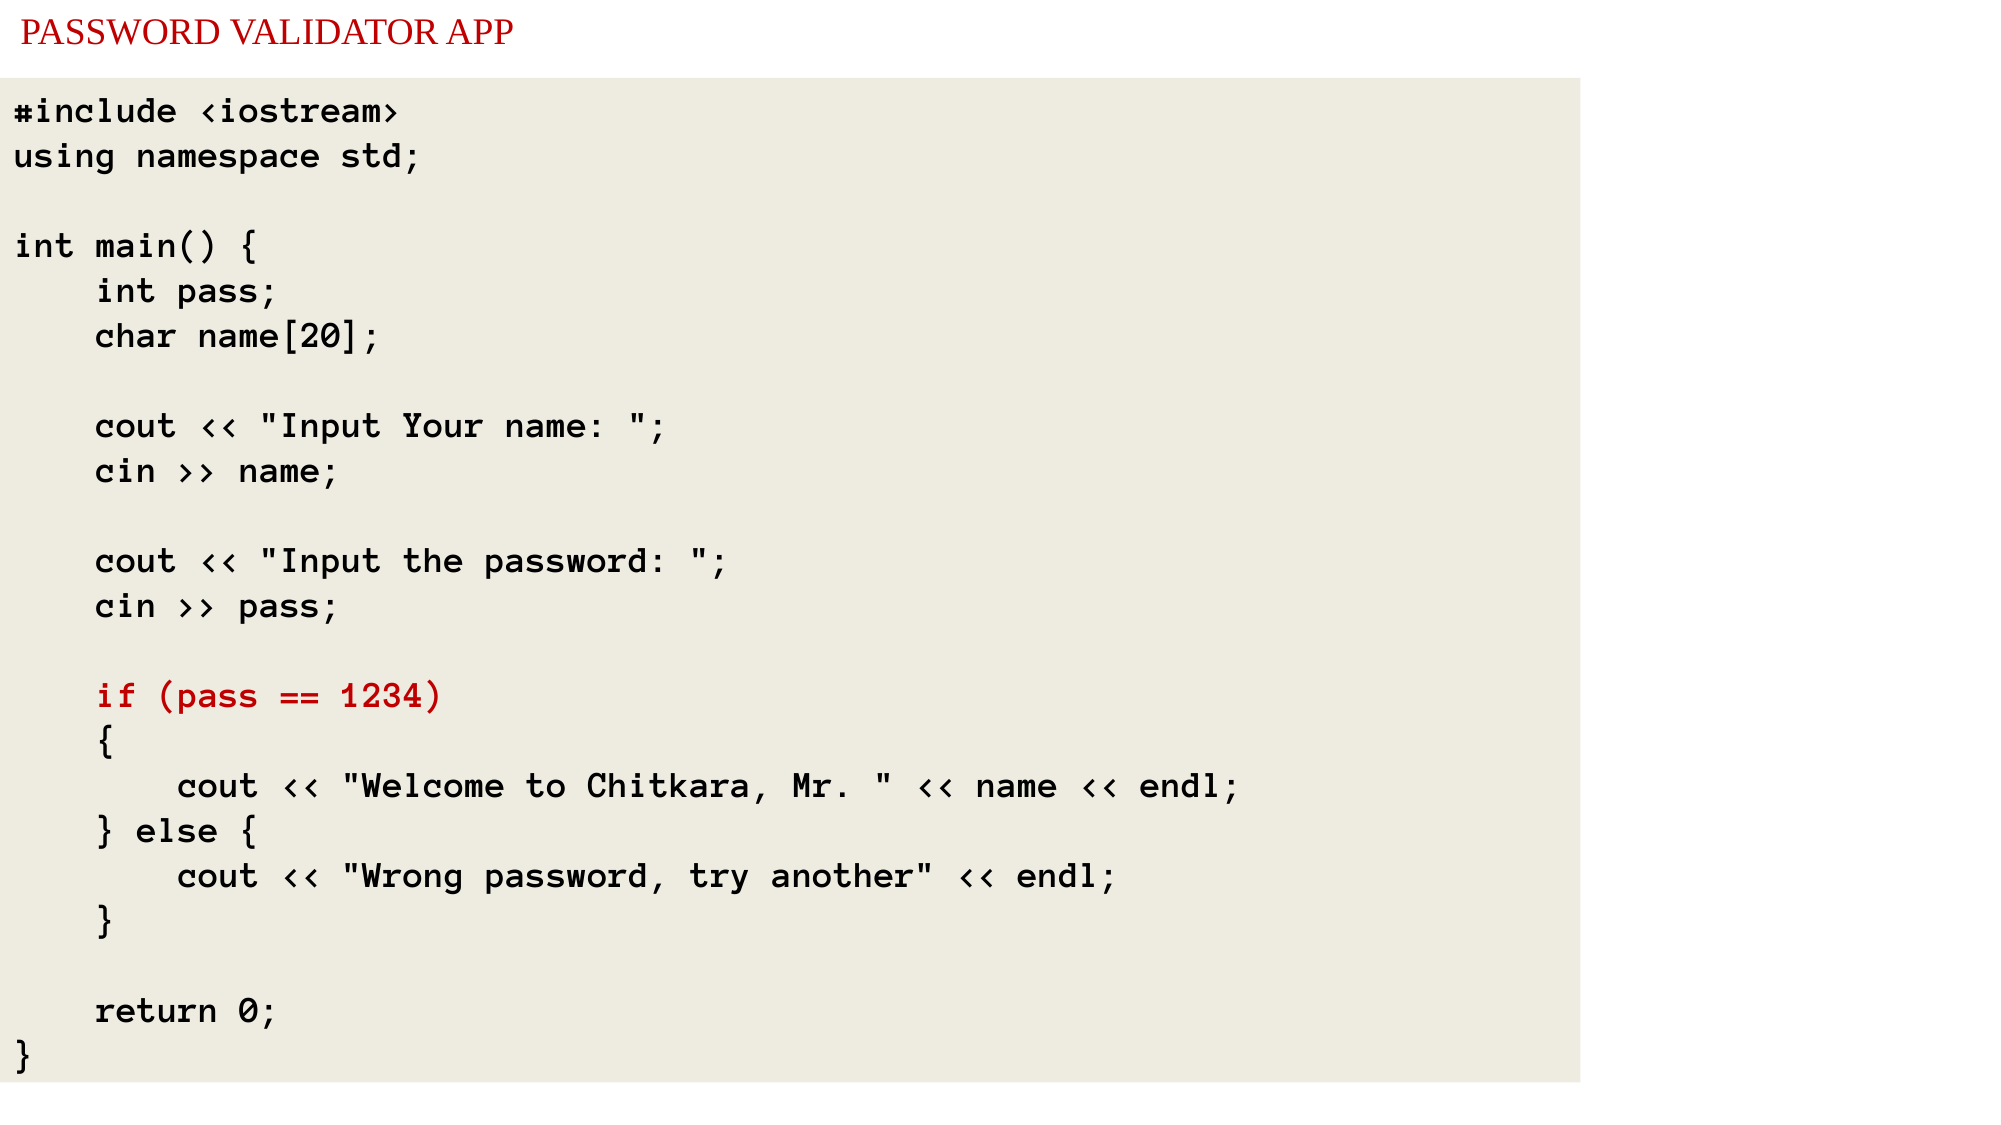

PASSWORD VALIDATOR APP
#include <iostream>
using namespace std;

int main() {
    int pass;
    char name[20];

    cout << "Input Your name: ";
    cin >> name;

    cout << "Input the password: ";
    cin >> pass;

    if (pass == 1234)
    {
        cout << "Welcome to Chitkara, Mr. " << name << endl;
    } else {
        cout << "Wrong password, try another" << endl;
    }

    return 0;
}